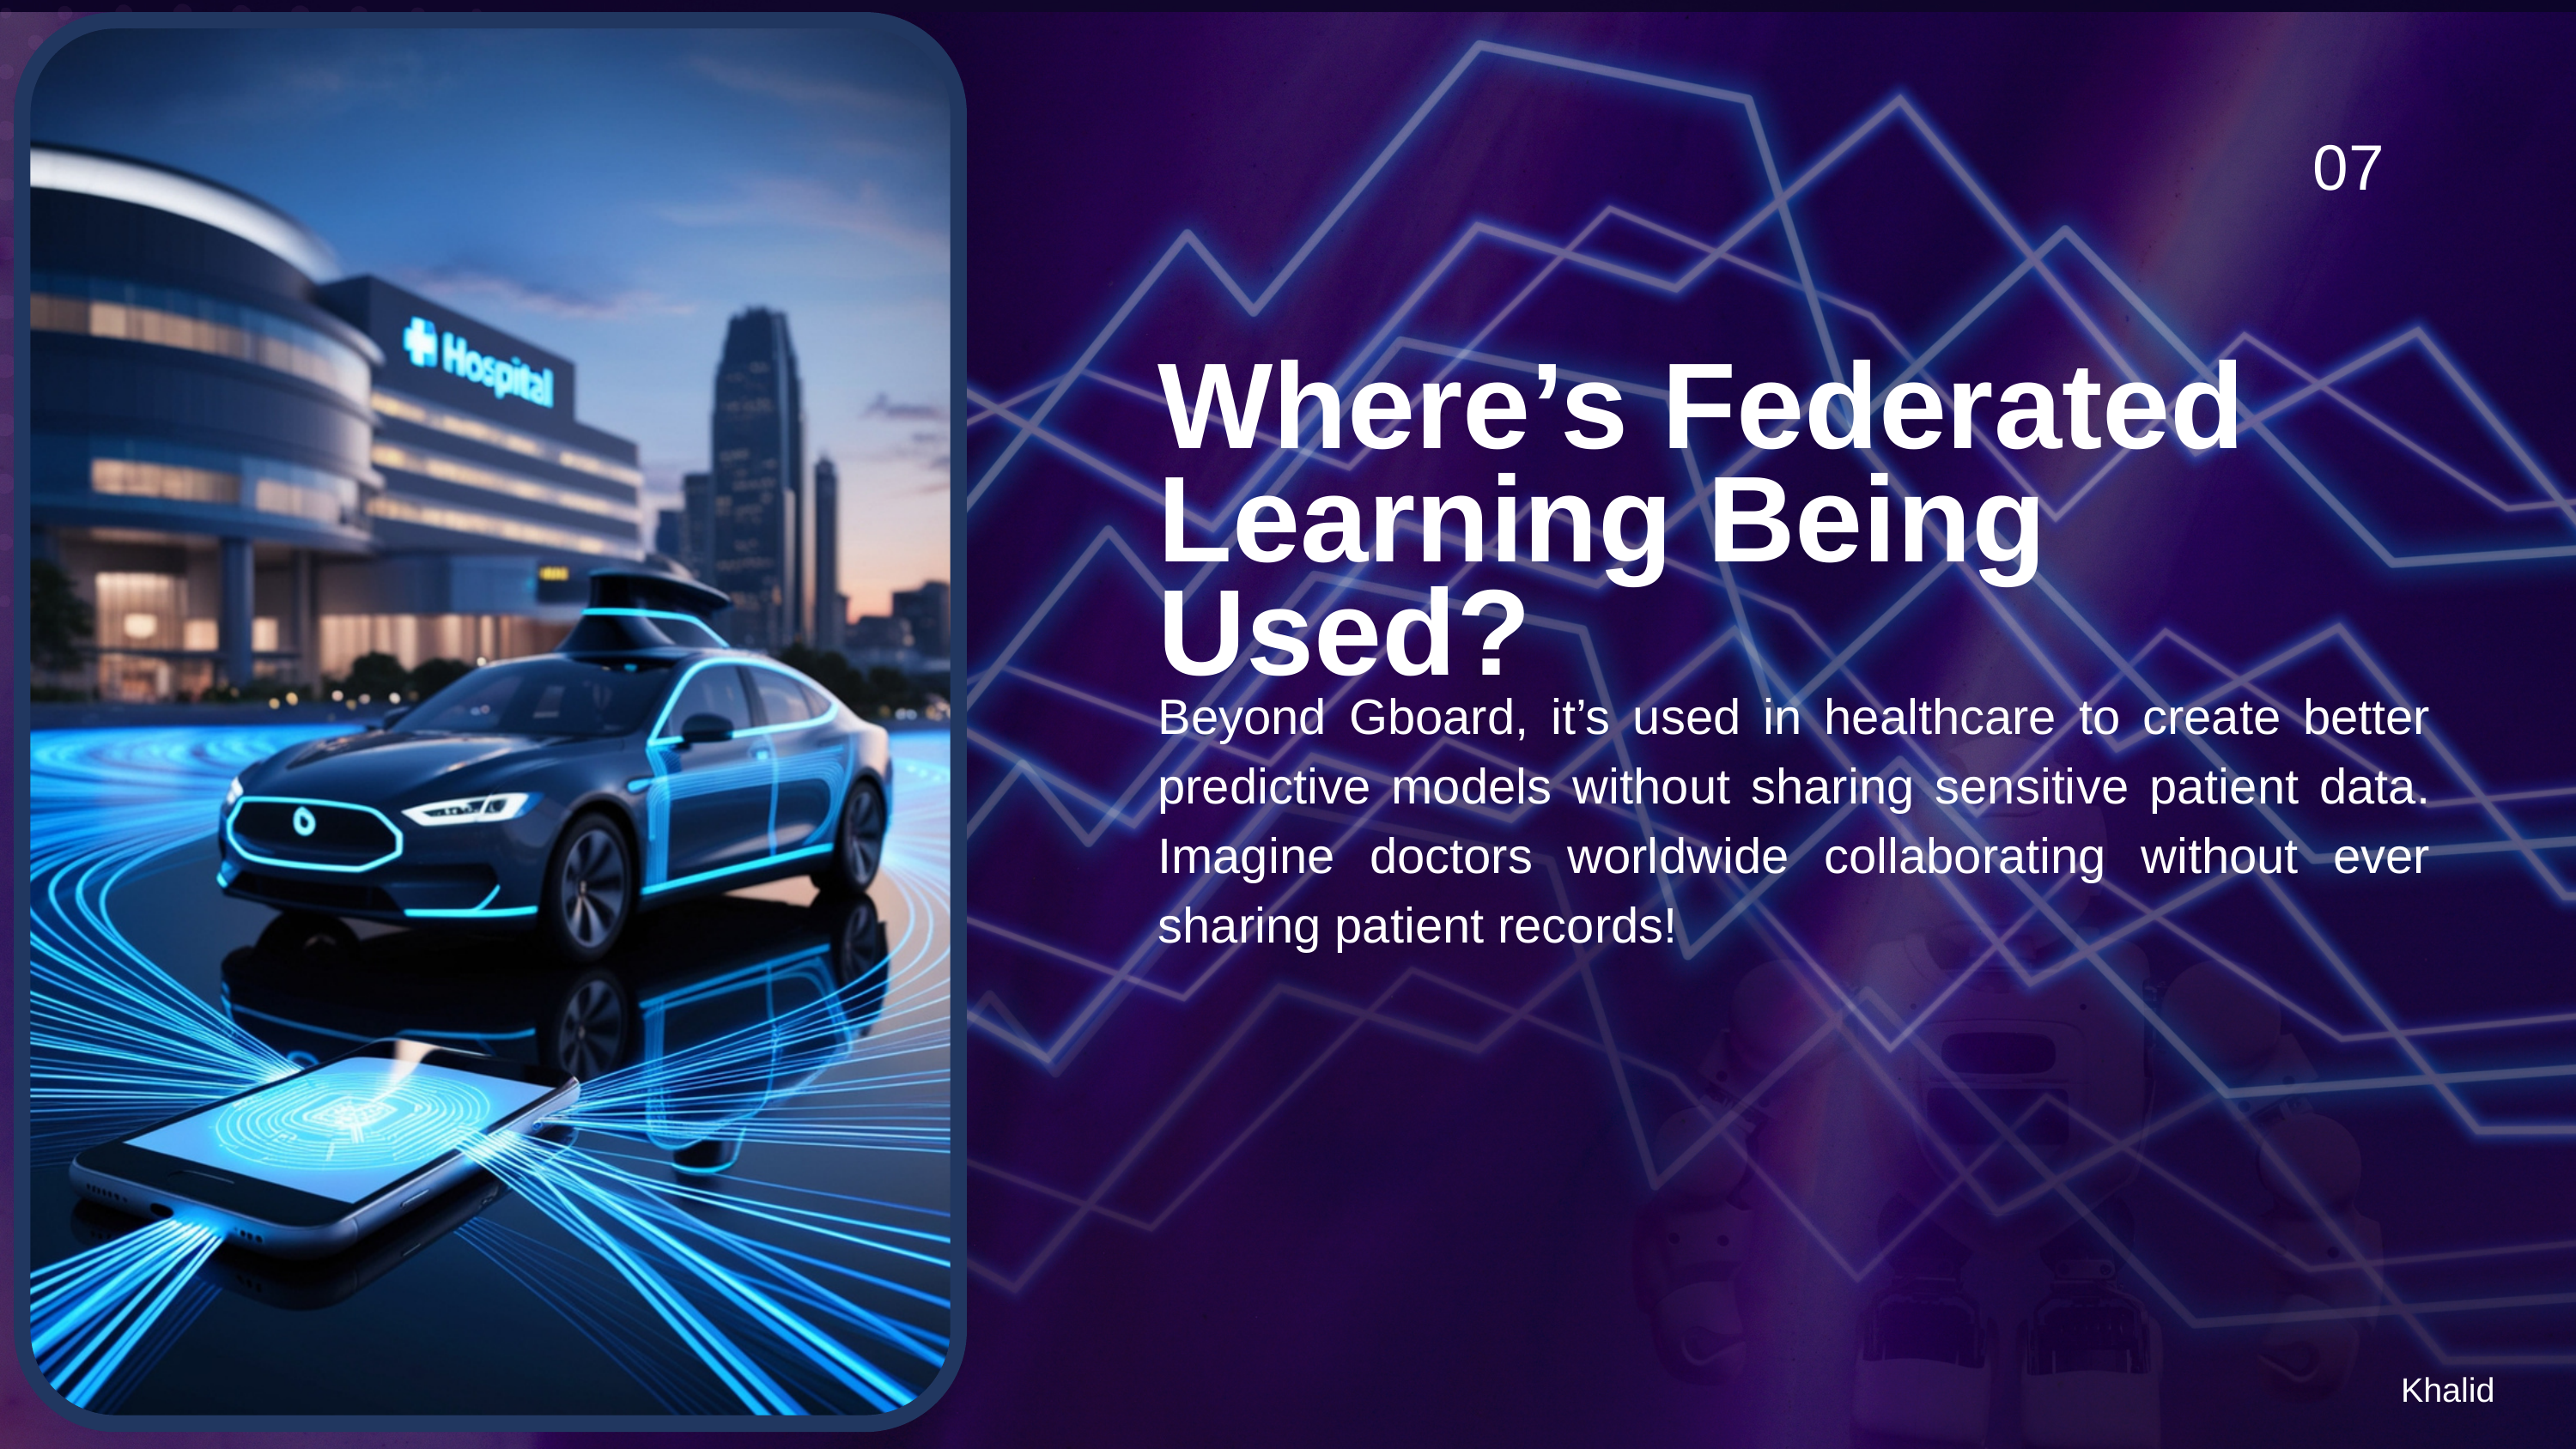

07

Where’s Federated Learning Being Used?

Beyond Gboard, it’s used in healthcare to create better predictive models without sharing sensitive patient data. Imagine doctors worldwide collaborating without ever sharing patient records!

Khalid